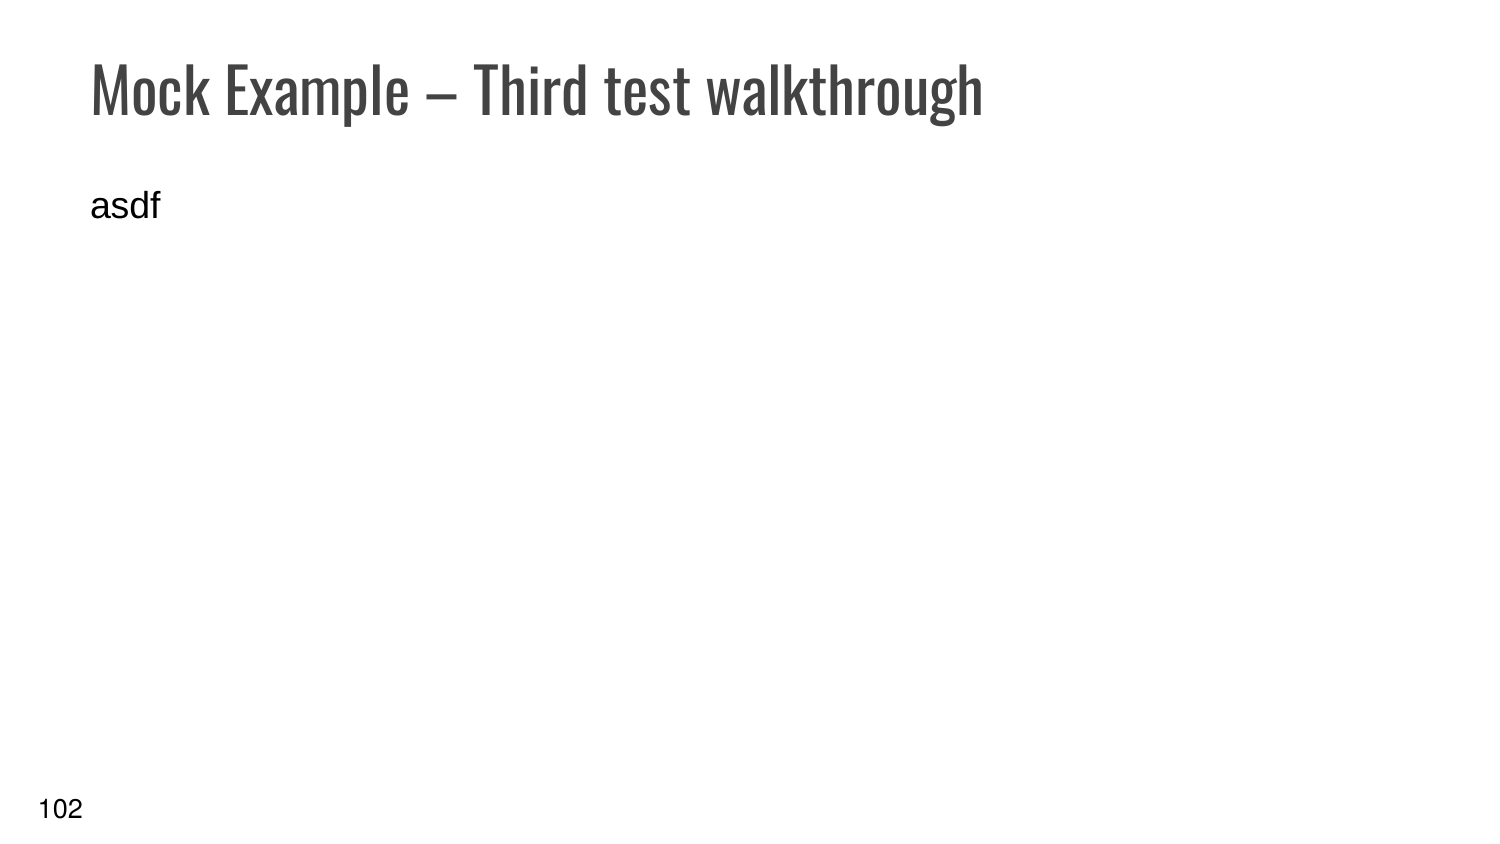

# Mock Example – Third test walkthrough
asdf
102